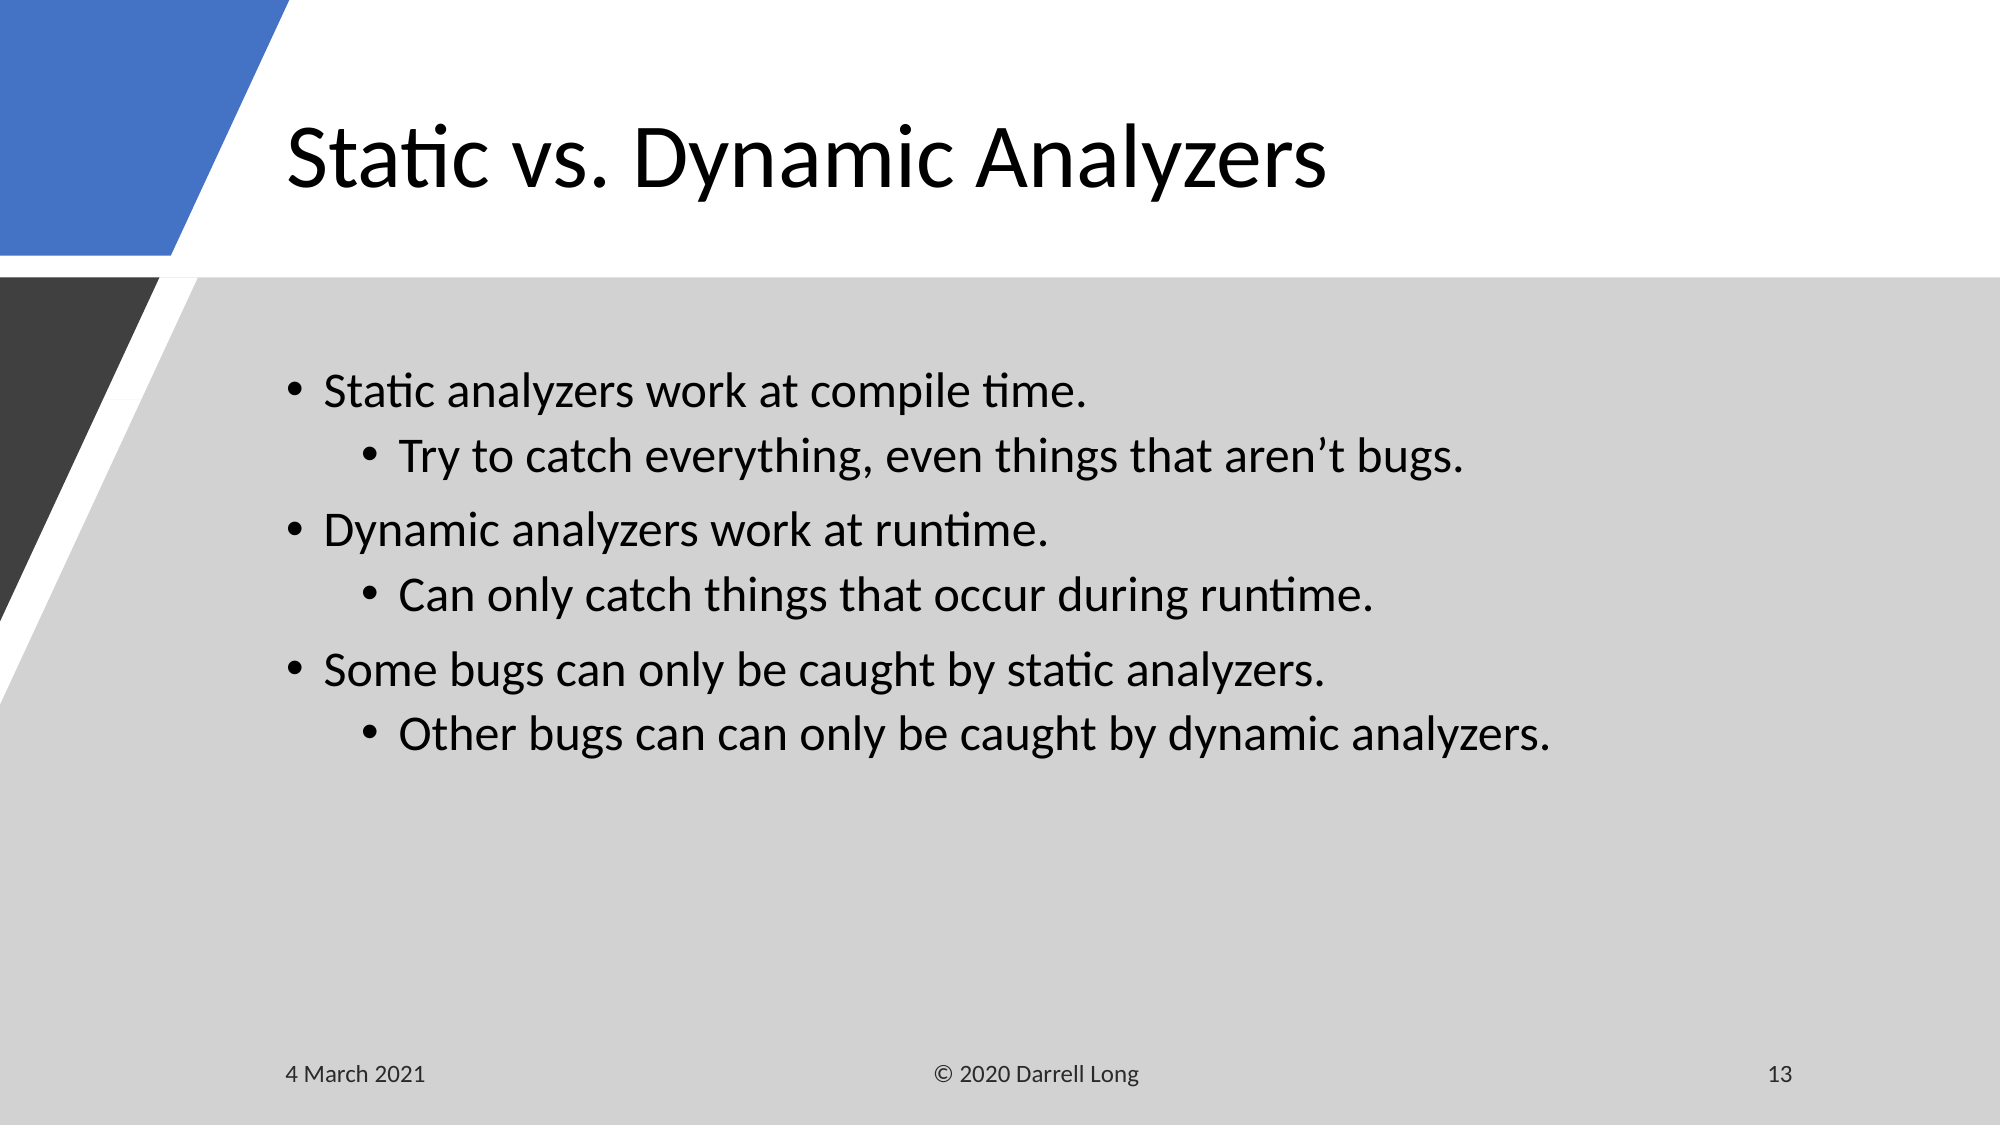

# Static vs. Dynamic Analyzers

Static analyzers work at compile time.
Try to catch everything, even things that aren’t bugs.
Dynamic analyzers work at runtime.
Can only catch things that occur during runtime.
Some bugs can only be caught by static analyzers.
Other bugs can can only be caught by dynamic analyzers.
4 March 2021
© 2020 Darrell Long
13